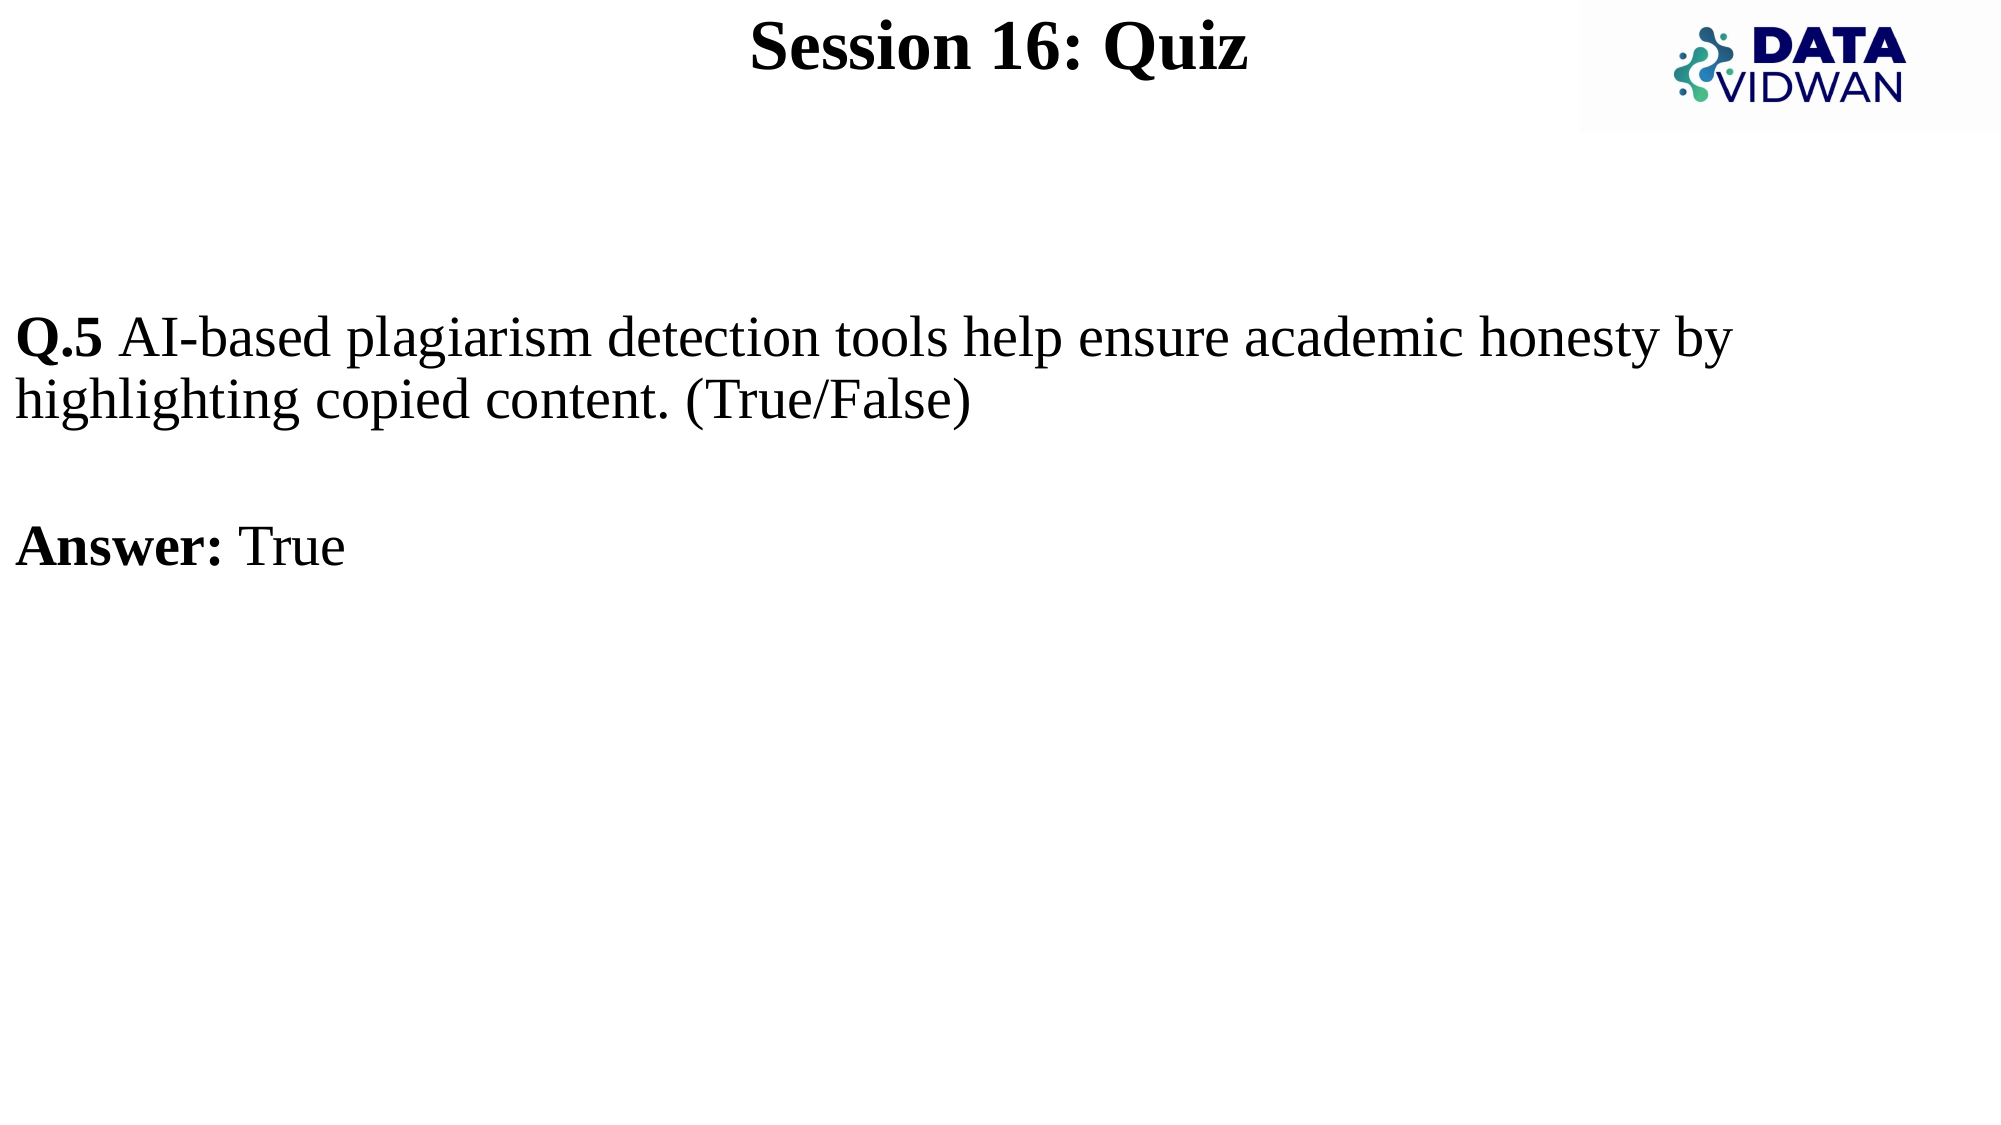

# Session 16: Quiz

Q.5 AI-based plagiarism detection tools help ensure academic honesty by highlighting copied content. (True/False)
Answer: True